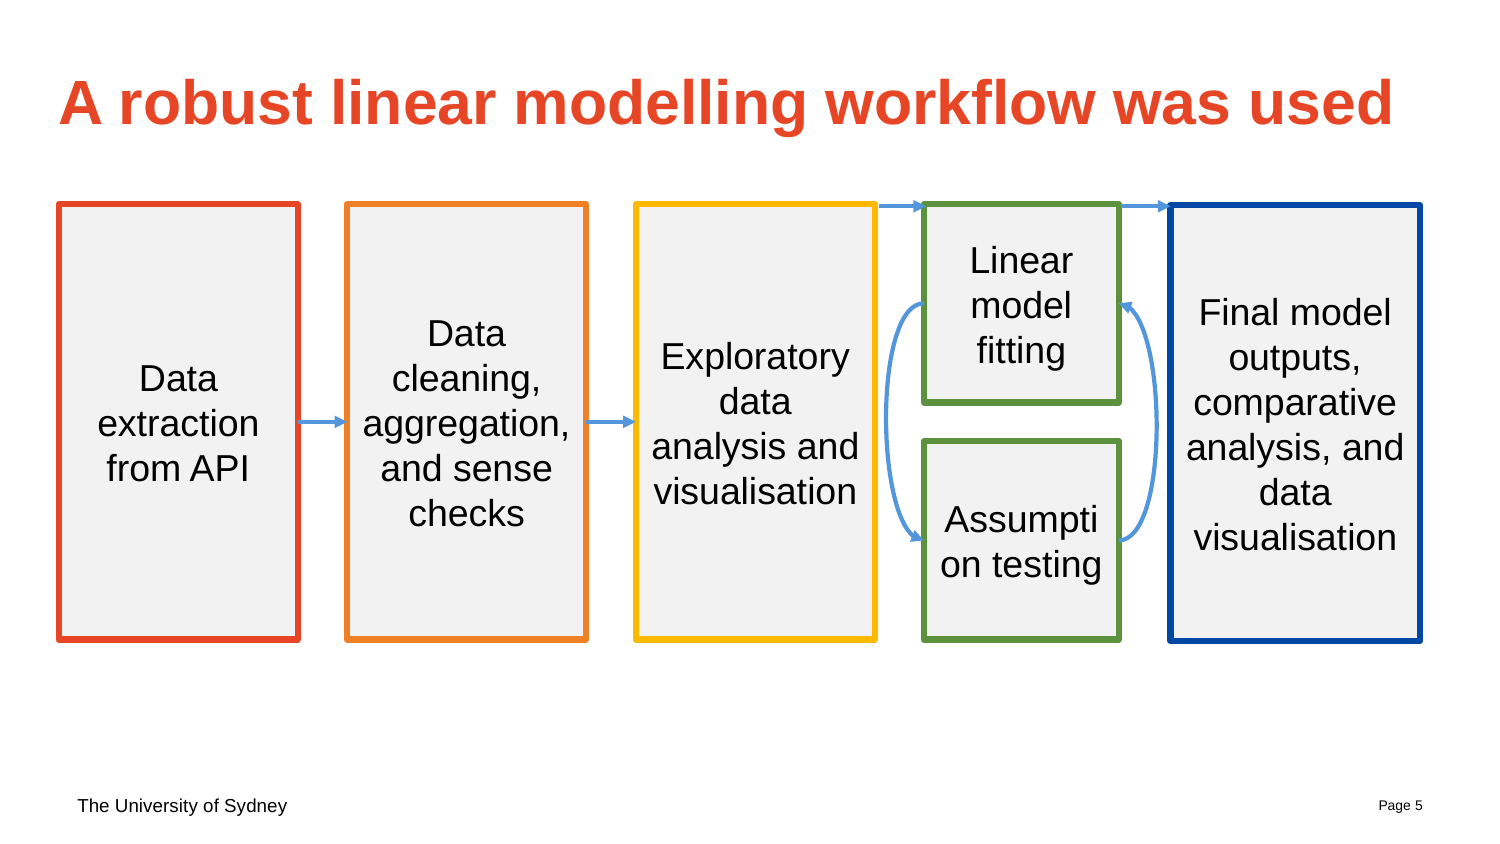

# A robust linear modelling workflow was used
Exploratory data analysis and visualisation
Linear model fitting
Data cleaning, aggregation, and sense checks
Data extraction from API
Final model outputs, comparative analysis, and data visualisation
Assumption testing